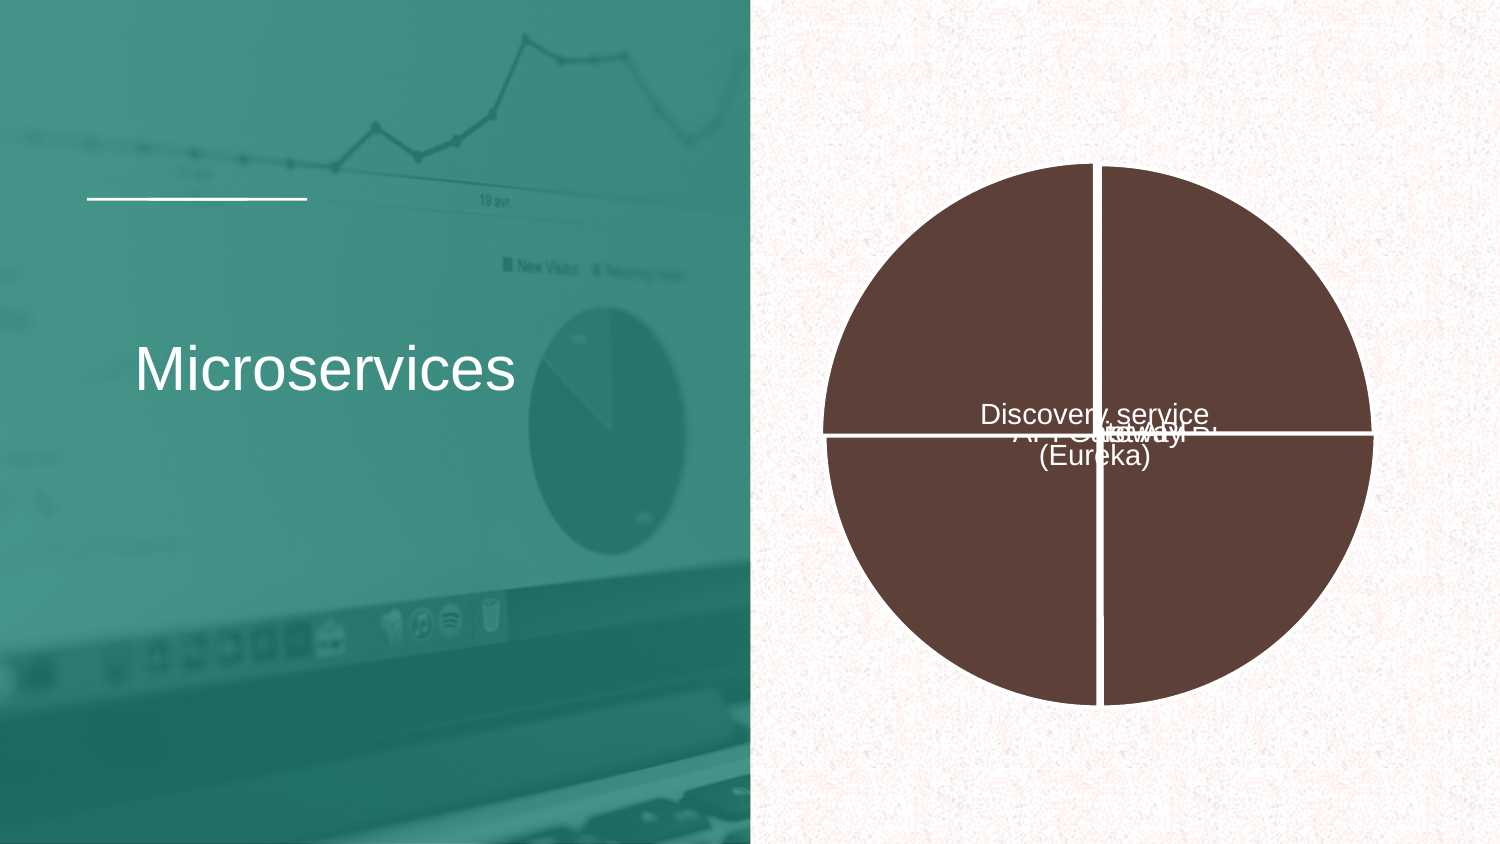

Authentication API
Watchlist API
API Gateway
Discovery service
(Eureka)
# Microservices